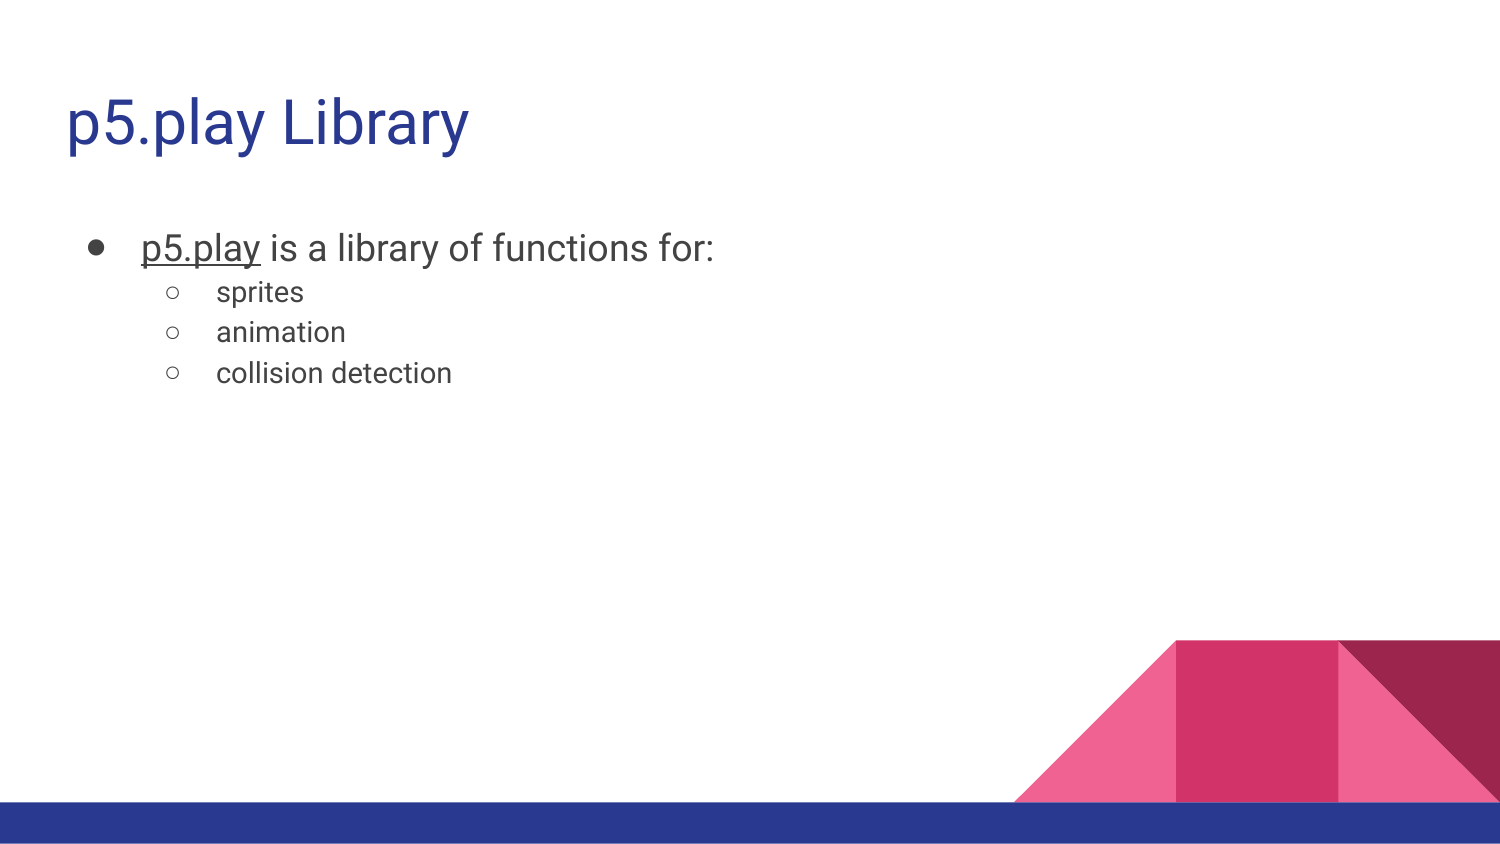

# p5.play Library
p5.play is a library of functions for:
sprites
animation
collision detection